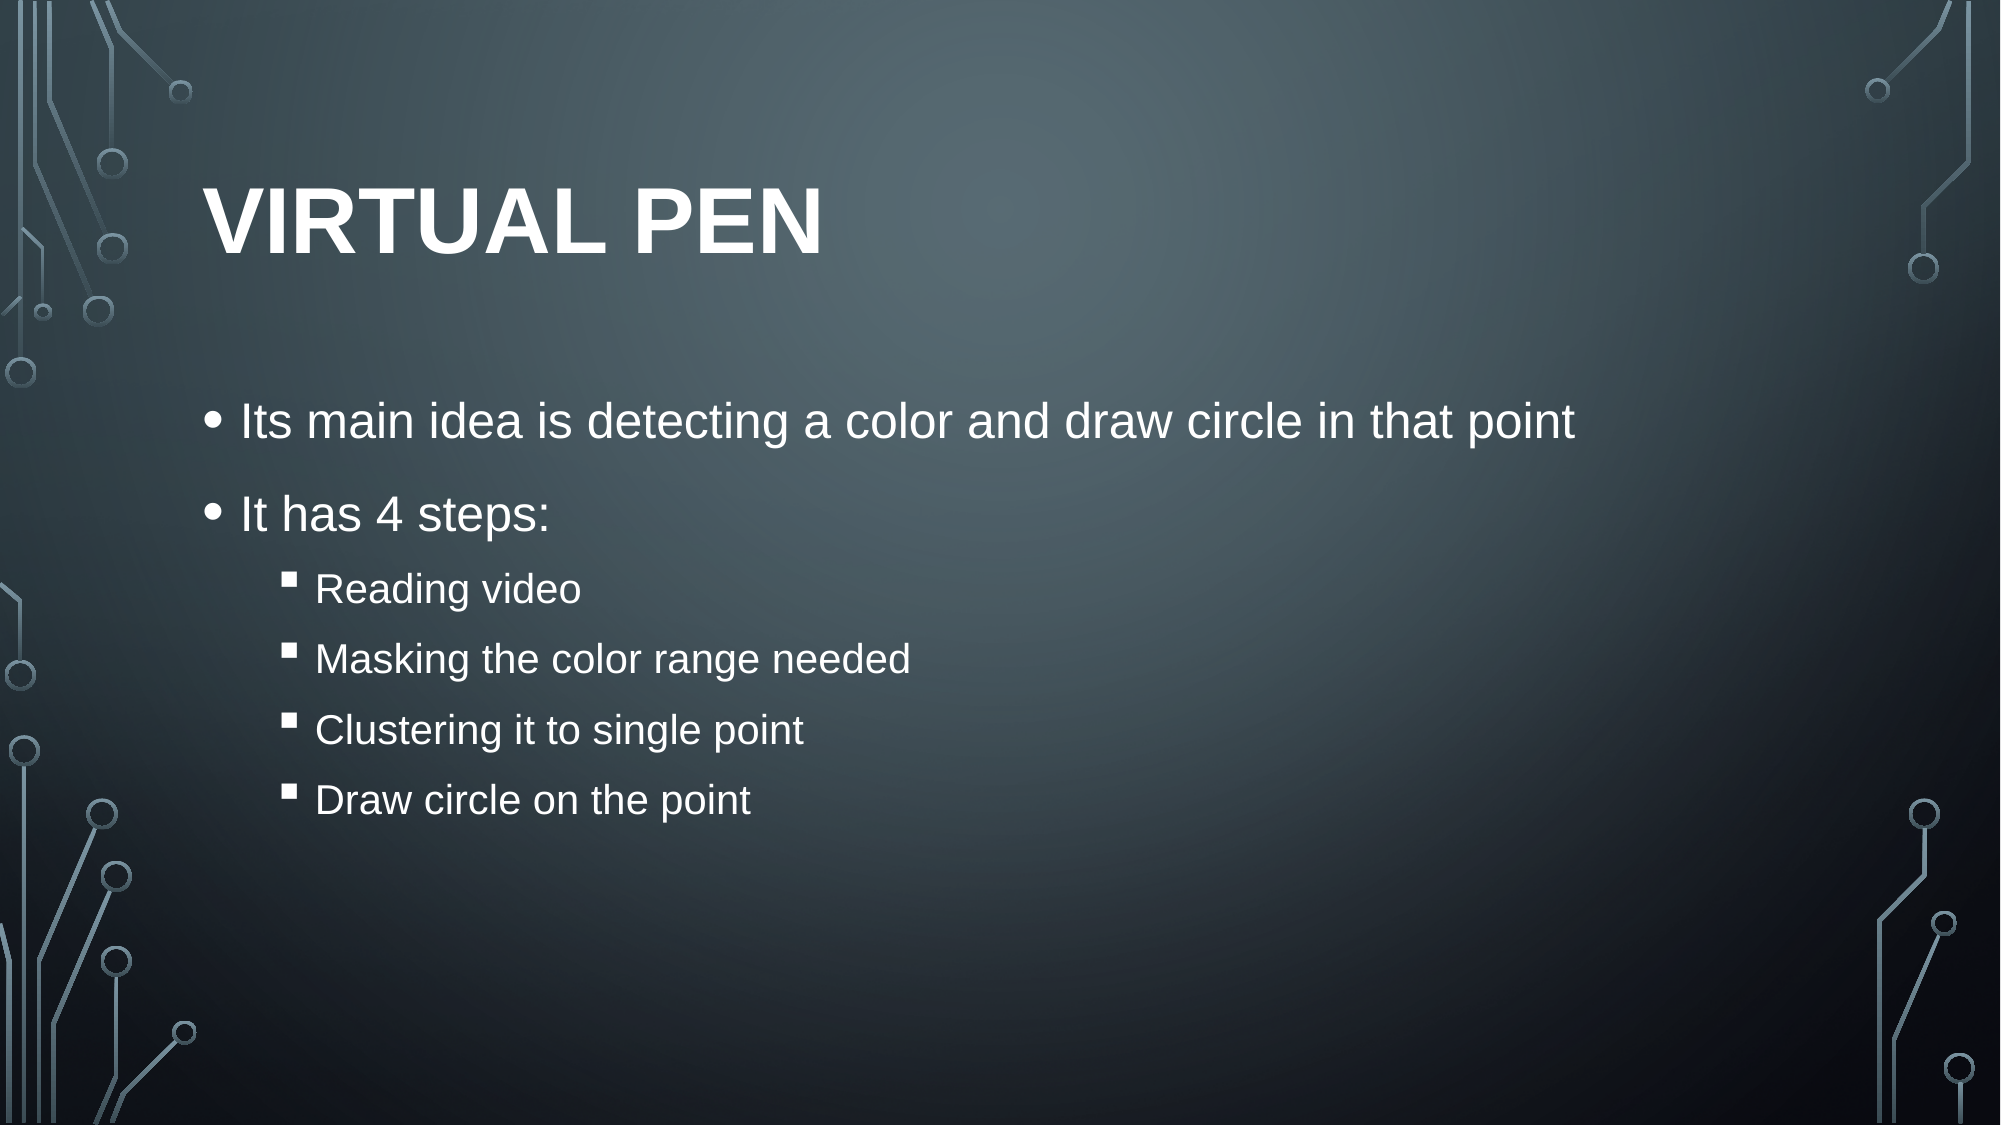

# Virtual pen
Its main idea is detecting a color and draw circle in that point
It has 4 steps:
Reading video
Masking the color range needed
Clustering it to single point
Draw circle on the point